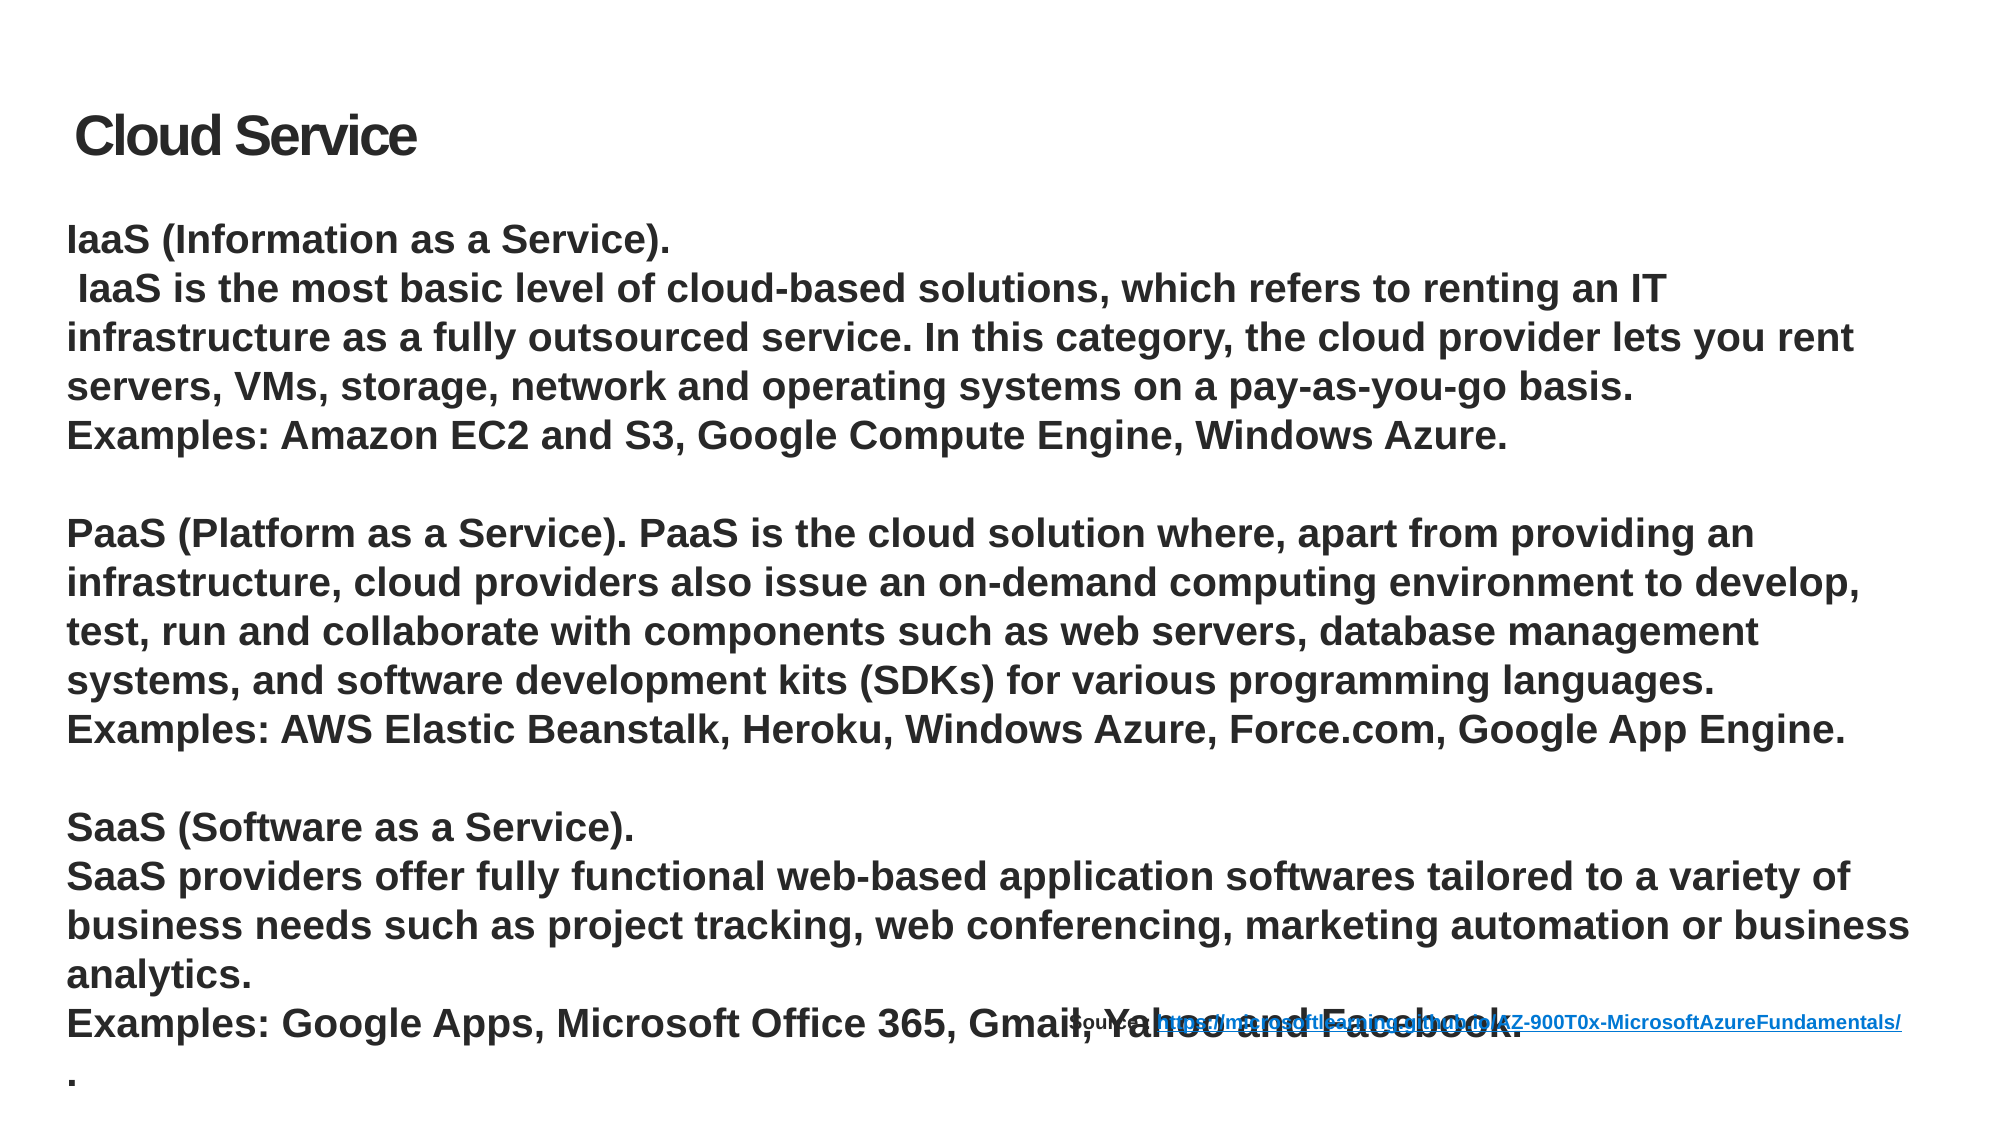

# Cloud Service
IaaS (Information as a Service).
 IaaS is the most basic level of cloud-based solutions, which refers to renting an IT infrastructure as a fully outsourced service. In this category, the cloud provider lets you rent servers, VMs, storage, network and operating systems on a pay-as-you-go basis.
Examples: Amazon EC2 and S3, Google Compute Engine, Windows Azure.

PaaS (Platform as a Service). PaaS is the cloud solution where, apart from providing an infrastructure, cloud providers also issue an on-demand computing environment to develop, test, run and collaborate with components such as web servers, database management systems, and software development kits (SDKs) for various programming languages.
Examples: AWS Elastic Beanstalk, Heroku, Windows Azure, Force.com, Google App Engine.

SaaS (Software as a Service).
SaaS providers offer fully functional web-based application softwares tailored to a variety of business needs such as project tracking, web conferencing, marketing automation or business analytics.
Examples: Google Apps, Microsoft Office 365, Gmail, Yahoo and Facebook.
.

Source : https://microsoftlearning.github.io/AZ-900T0x-MicrosoftAzureFundamentals/